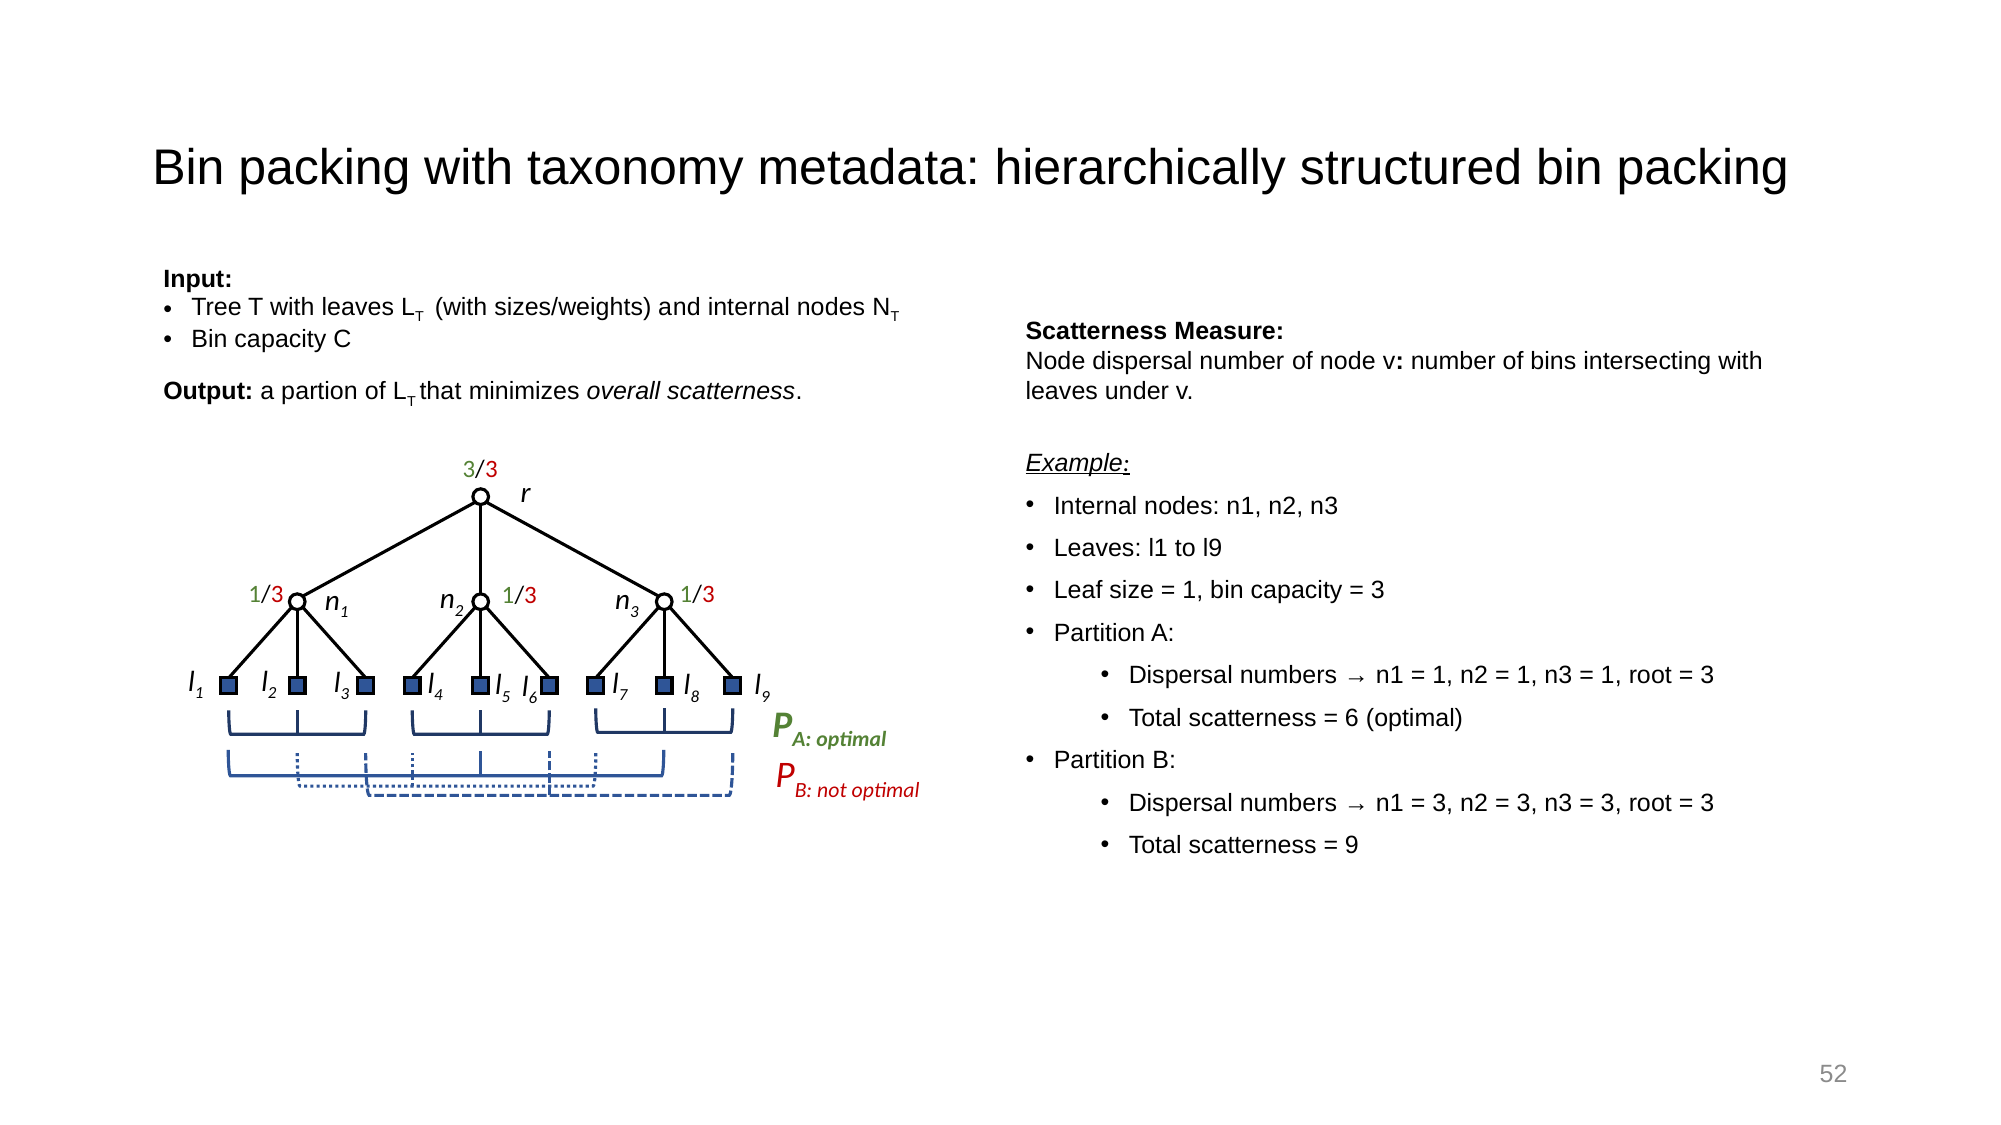

# Bin packing with taxonomy metadata: hierarchically structured bin packing
|  |
| --- |
|  |
|  |
| Input: Tree T with leaves LT (with sizes/weights) and internal nodes NT Bin capacity C |
| --- |
| Output: a partion of LT that minimizes overall scatterness. |
Scatterness Measure:
Node dispersal number of node v: number of bins intersecting with leaves under v.

Example:
Internal nodes: n1, n2, n3
Leaves: l1 to l9
Leaf size = 1, bin capacity = 3
Partition A:
Dispersal numbers → n1 = 1, n2 = 1, n3 = 1, root = 3
Total scatterness = 6 (optimal)
Partition B:
Dispersal numbers → n1 = 3, n2 = 3, n3 = 3, root = 3
Total scatterness = 9
3/3
r

PA: optimal

PB: not optimal

1/3
1/3
1/3
n2
n3
n1
l1
l2
l3
l4
l7
l8
l9
l5
l6

52